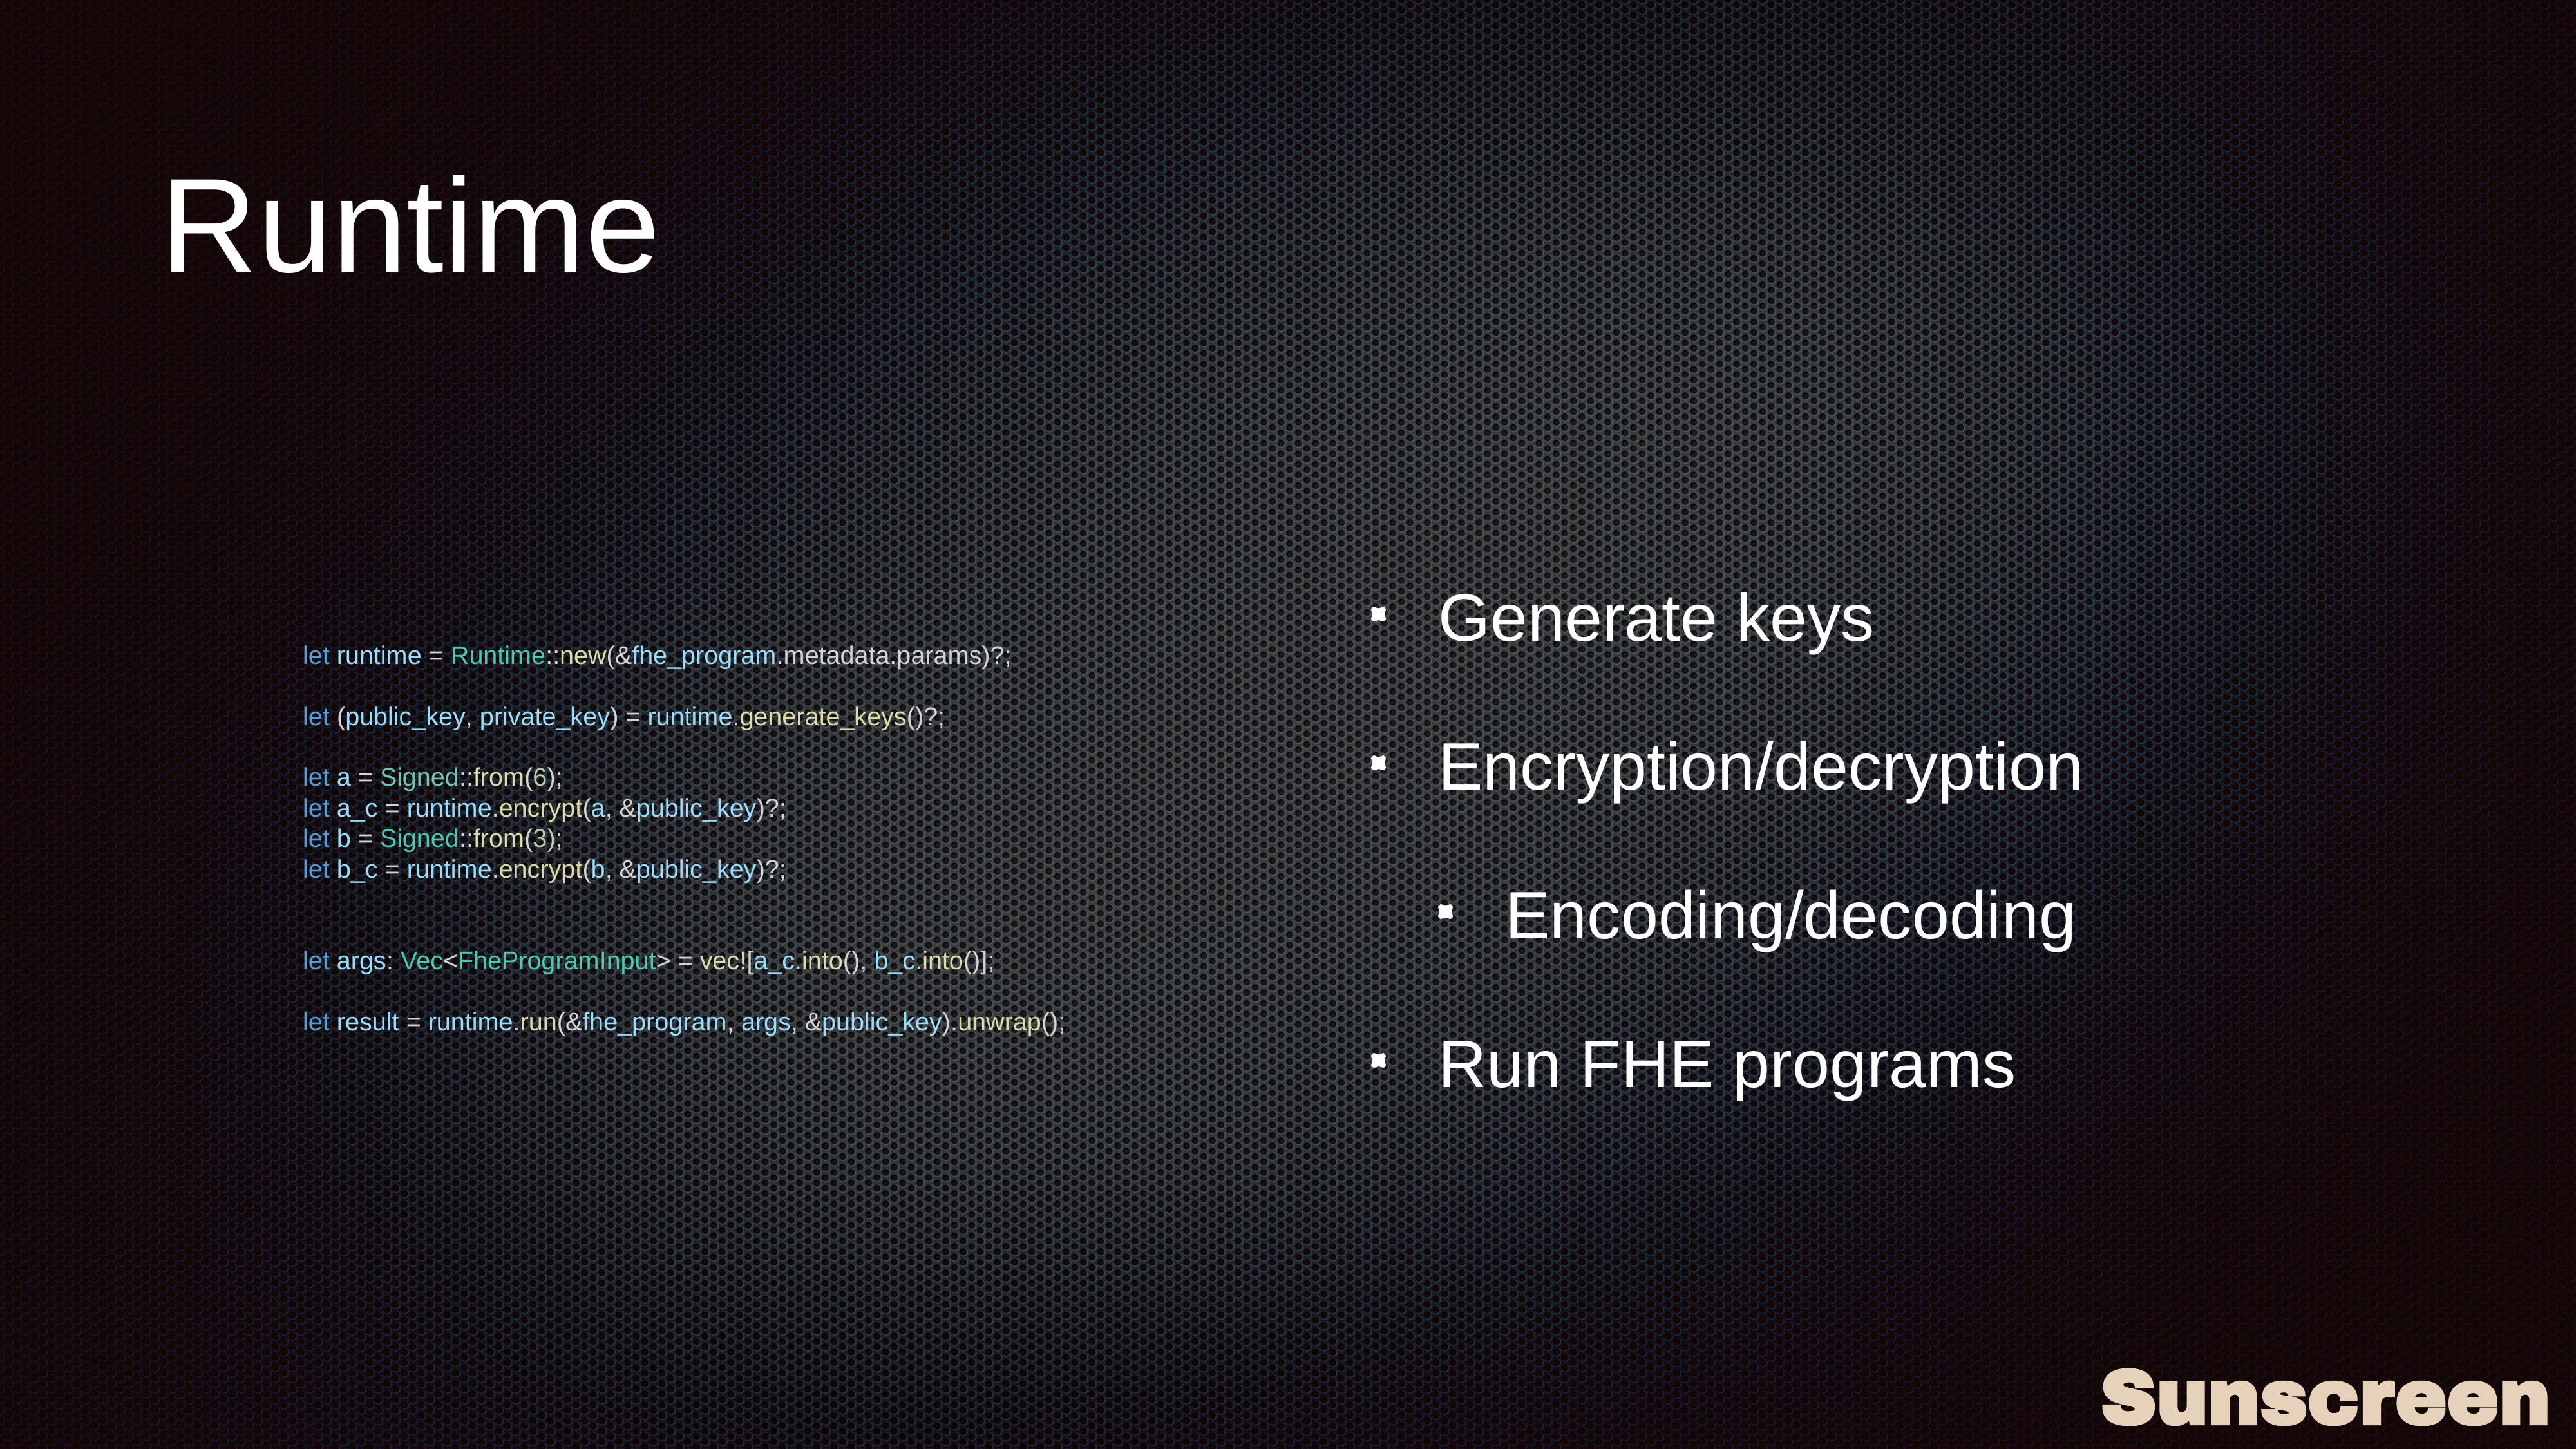

# Runtime
Generate keys
Encryption/decryption
Encoding/decoding
Run FHE programs
let runtime = Runtime::new(&fhe_program.metadata.params)?;

let (public_key, private_key) = runtime.generate_keys()?;

let a = Signed::from(6);
let a_c = runtime.encrypt(a, &public_key)?;
let b = Signed::from(3);
let b_c = runtime.encrypt(b, &public_key)?;

let args: Vec<FheProgramInput> = vec![a_c.into(), b_c.into()];

let result = runtime.run(&fhe_program, args, &public_key).unwrap();
Sunscreen